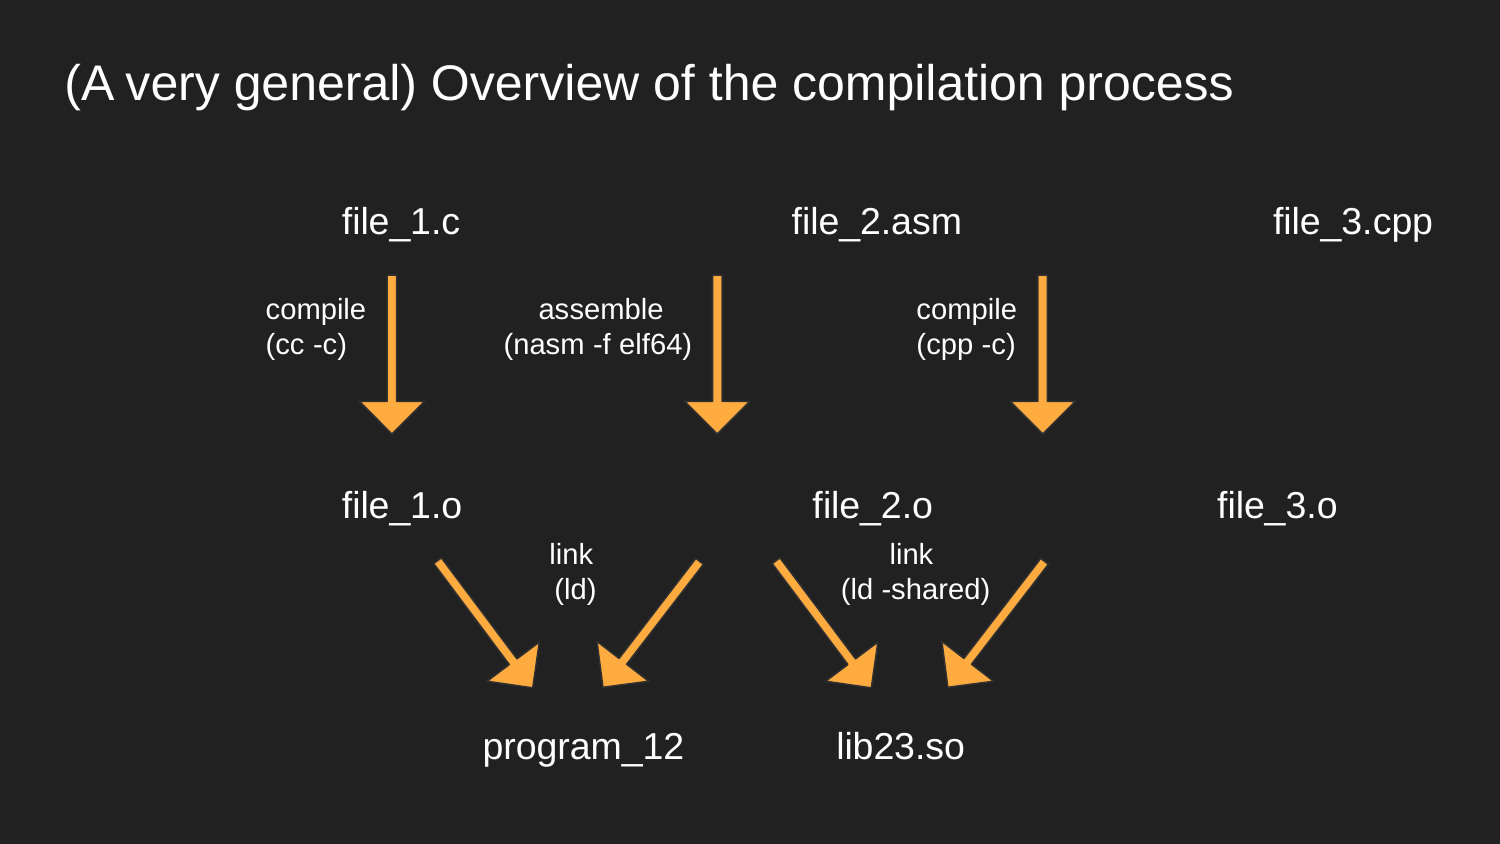

(A very general) Overview of the compilation process
     file_1.c		     file_2.asm		        file_3.cpp
compile
(cc -c)
assemble
(nasm -f elf64)
compile
(cpp -c)

     file_1.o		       file_2.o	                 file_3.o
link
(ld)
link
(ld -shared)

program_12
lib23.so